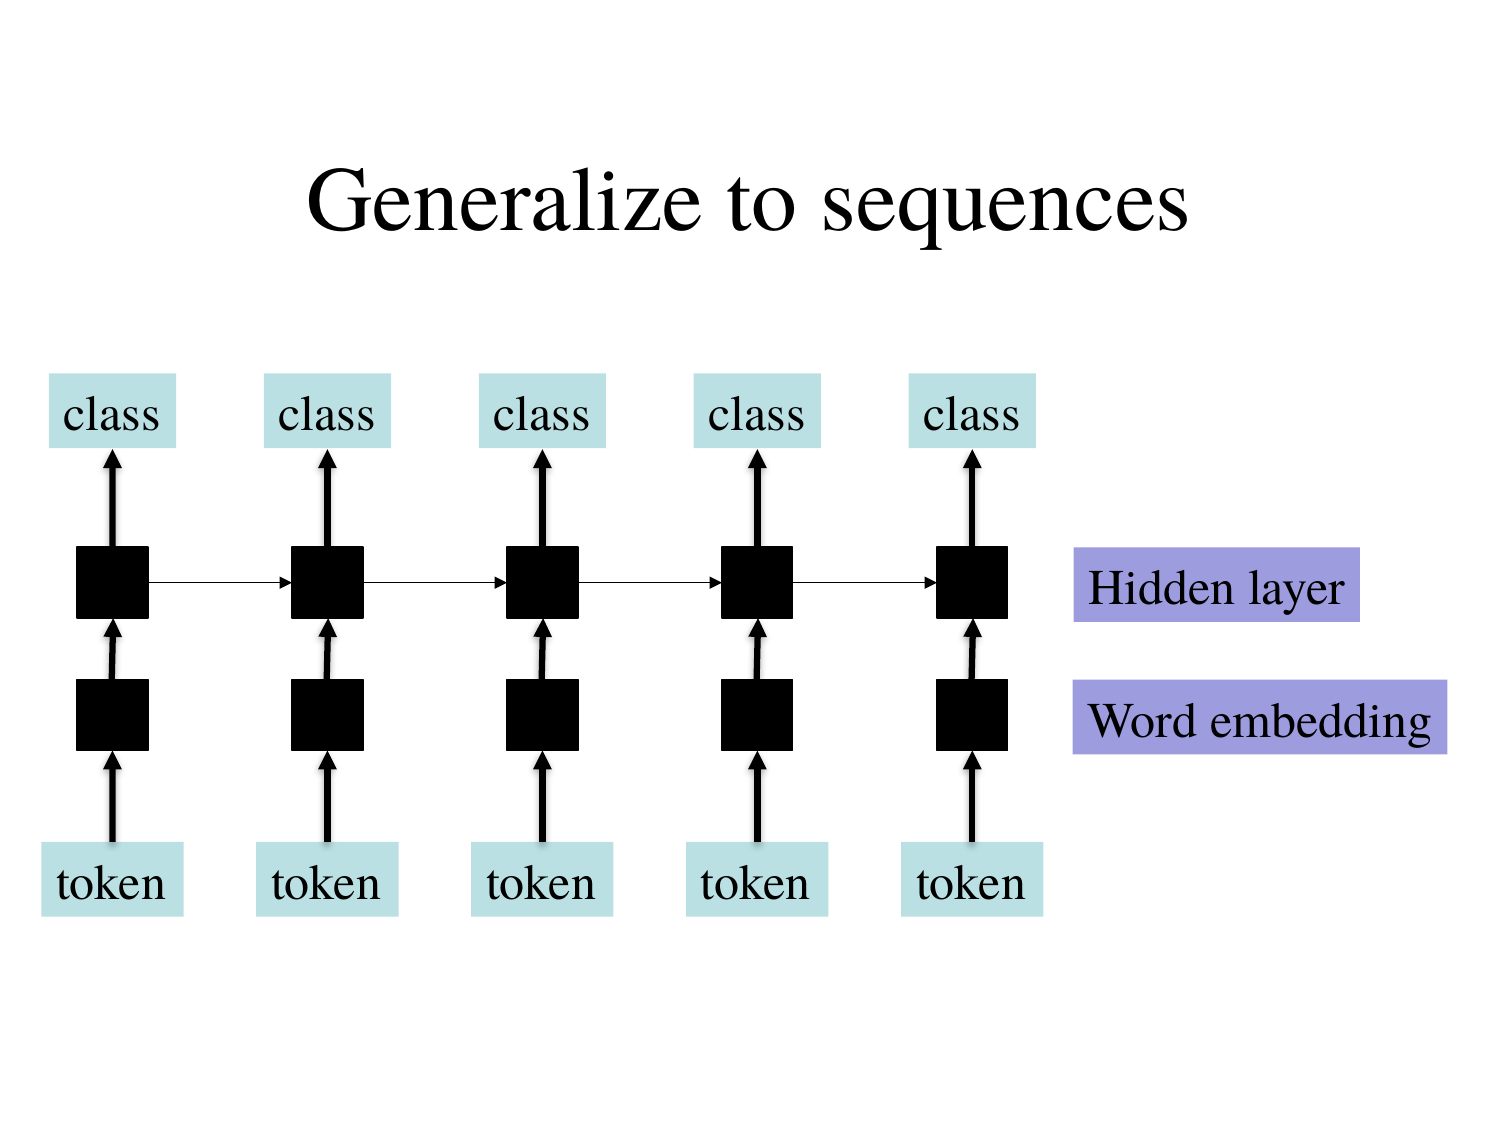

# Generalize to sequences
class

token
class

token
class

token
class

token
class

token
Hidden layer
Word embedding